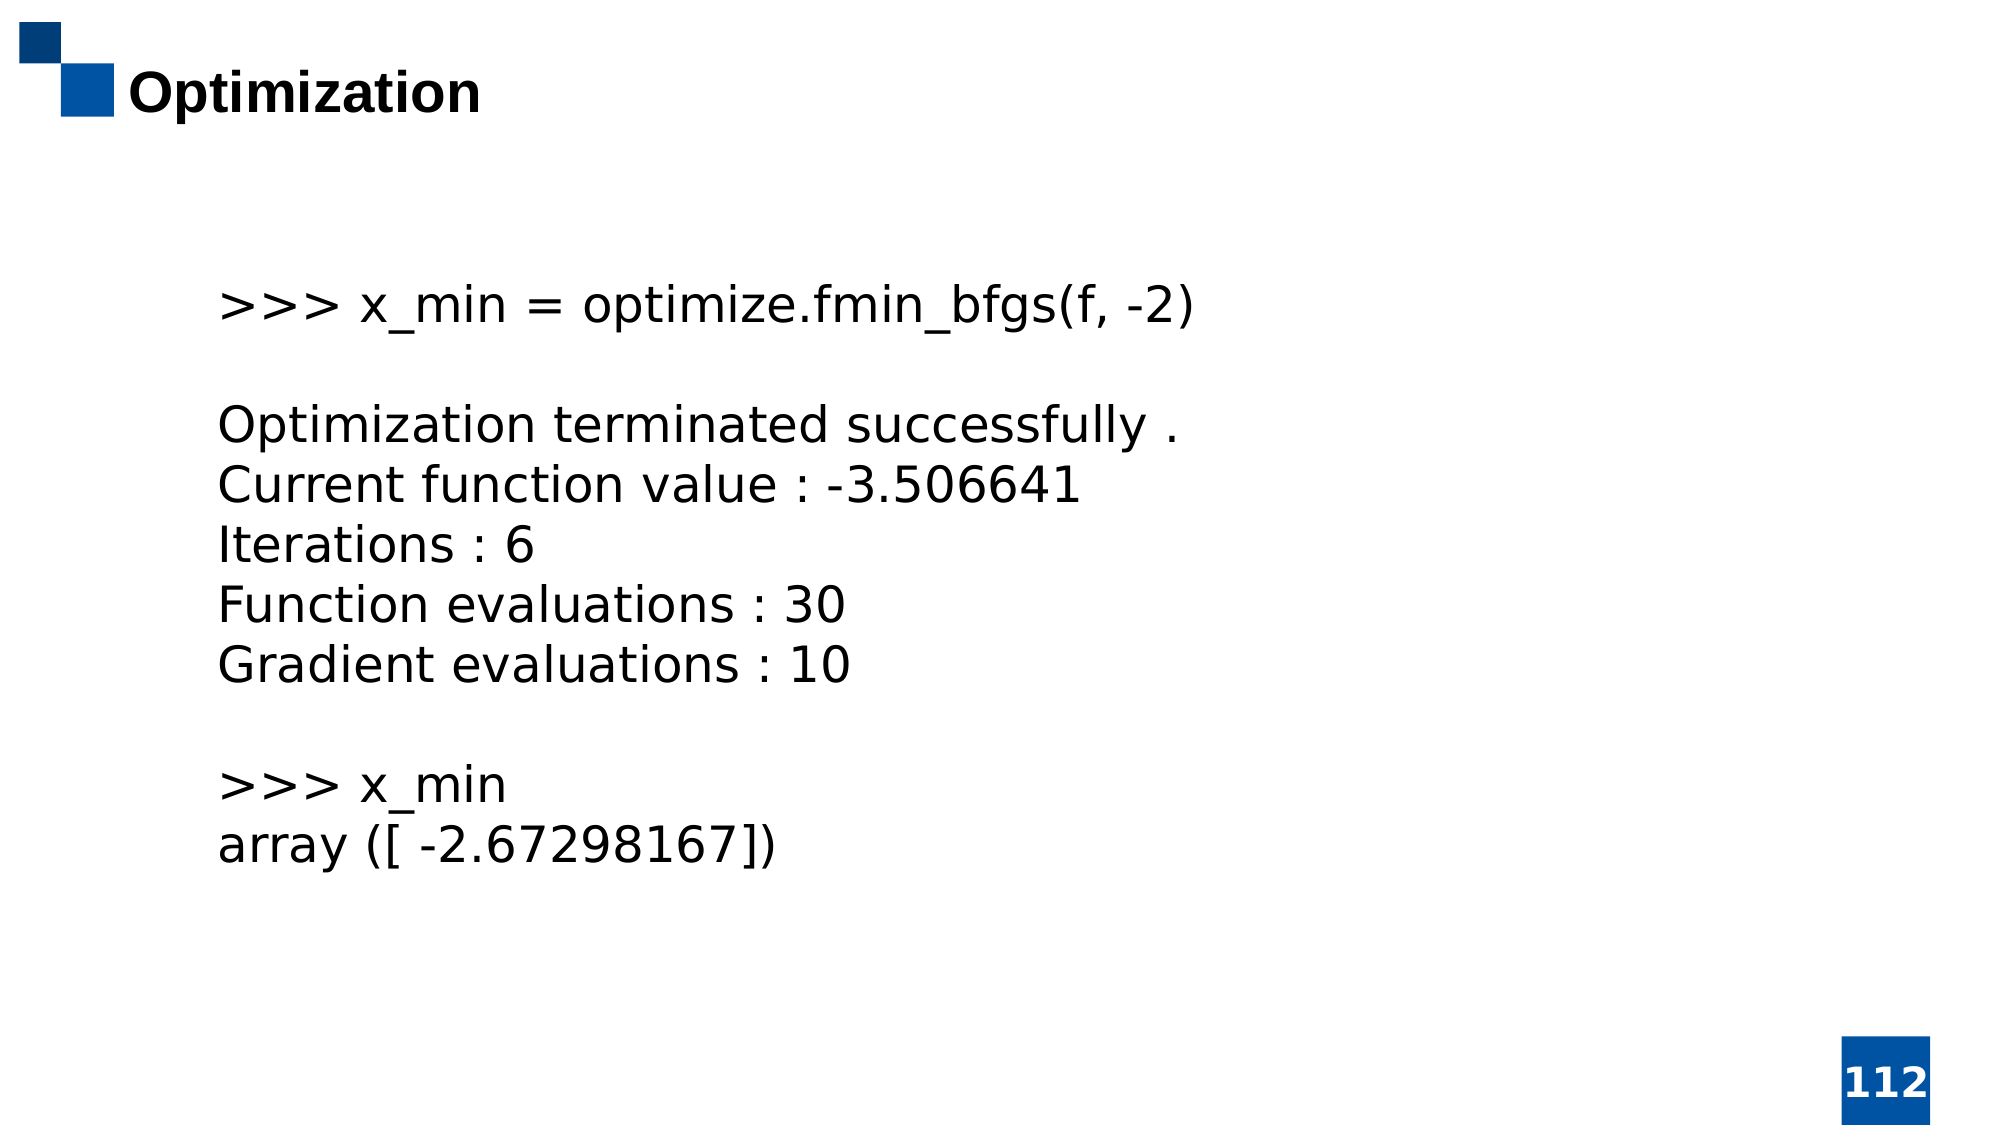

Optimization
>>> x_min = optimize.fmin_bfgs(f, -2)
Optimization terminated successfully .
Current function value : -3.506641
Iterations : 6
Function evaluations : 30
Gradient evaluations : 10

>>> x_min
array ([ -2.67298167])
112